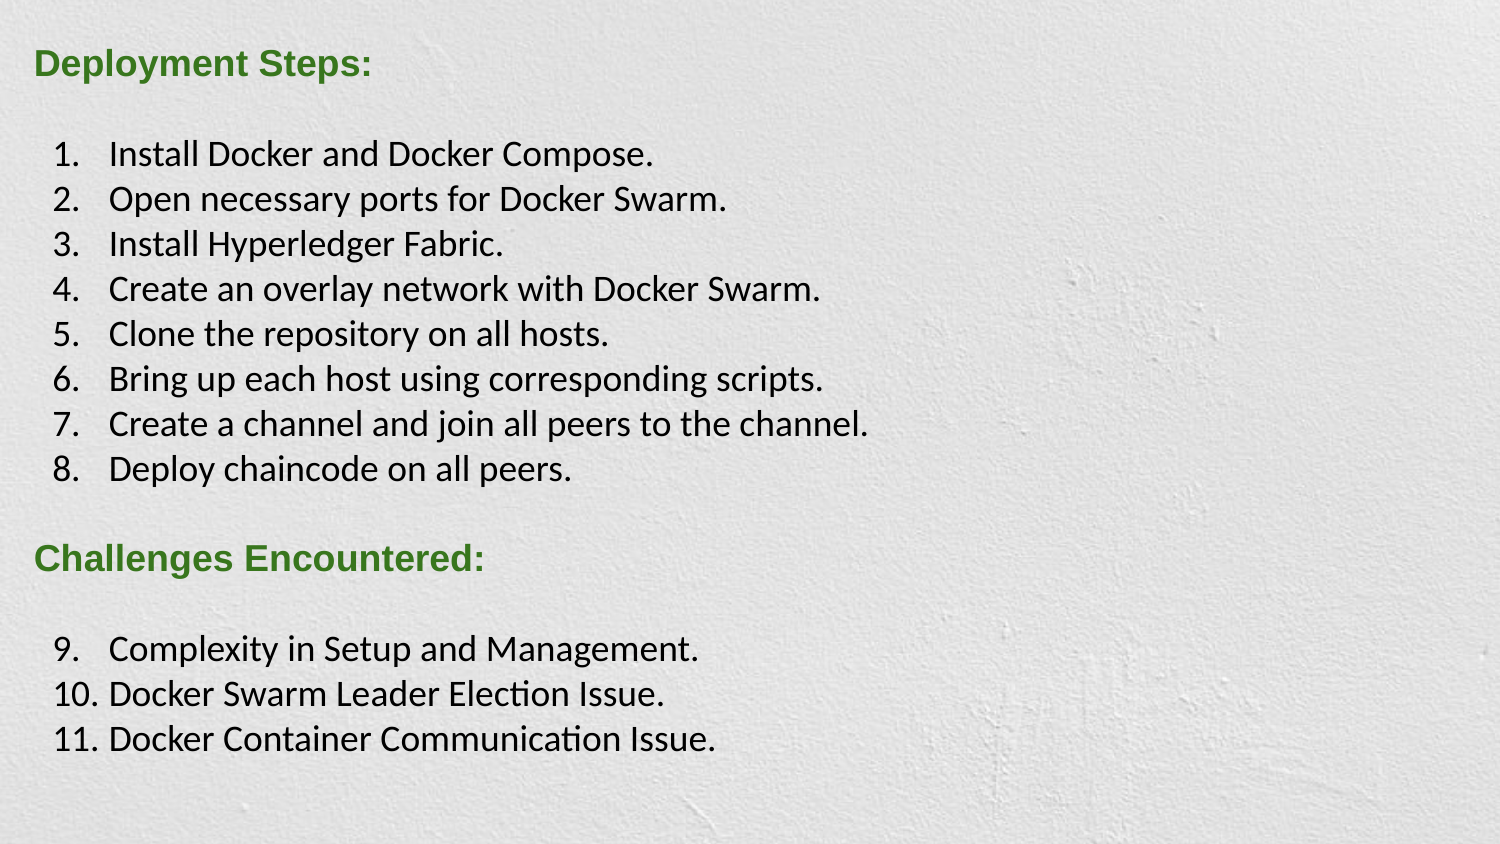

Deployment Steps:

Install Docker and Docker Compose.
Open necessary ports for Docker Swarm.
Install Hyperledger Fabric.
Create an overlay network with Docker Swarm.
Clone the repository on all hosts.
Bring up each host using corresponding scripts.
Create a channel and join all peers to the channel.
Deploy chaincode on all peers.

Challenges Encountered:

Complexity in Setup and Management.
Docker Swarm Leader Election Issue.
Docker Container Communication Issue.